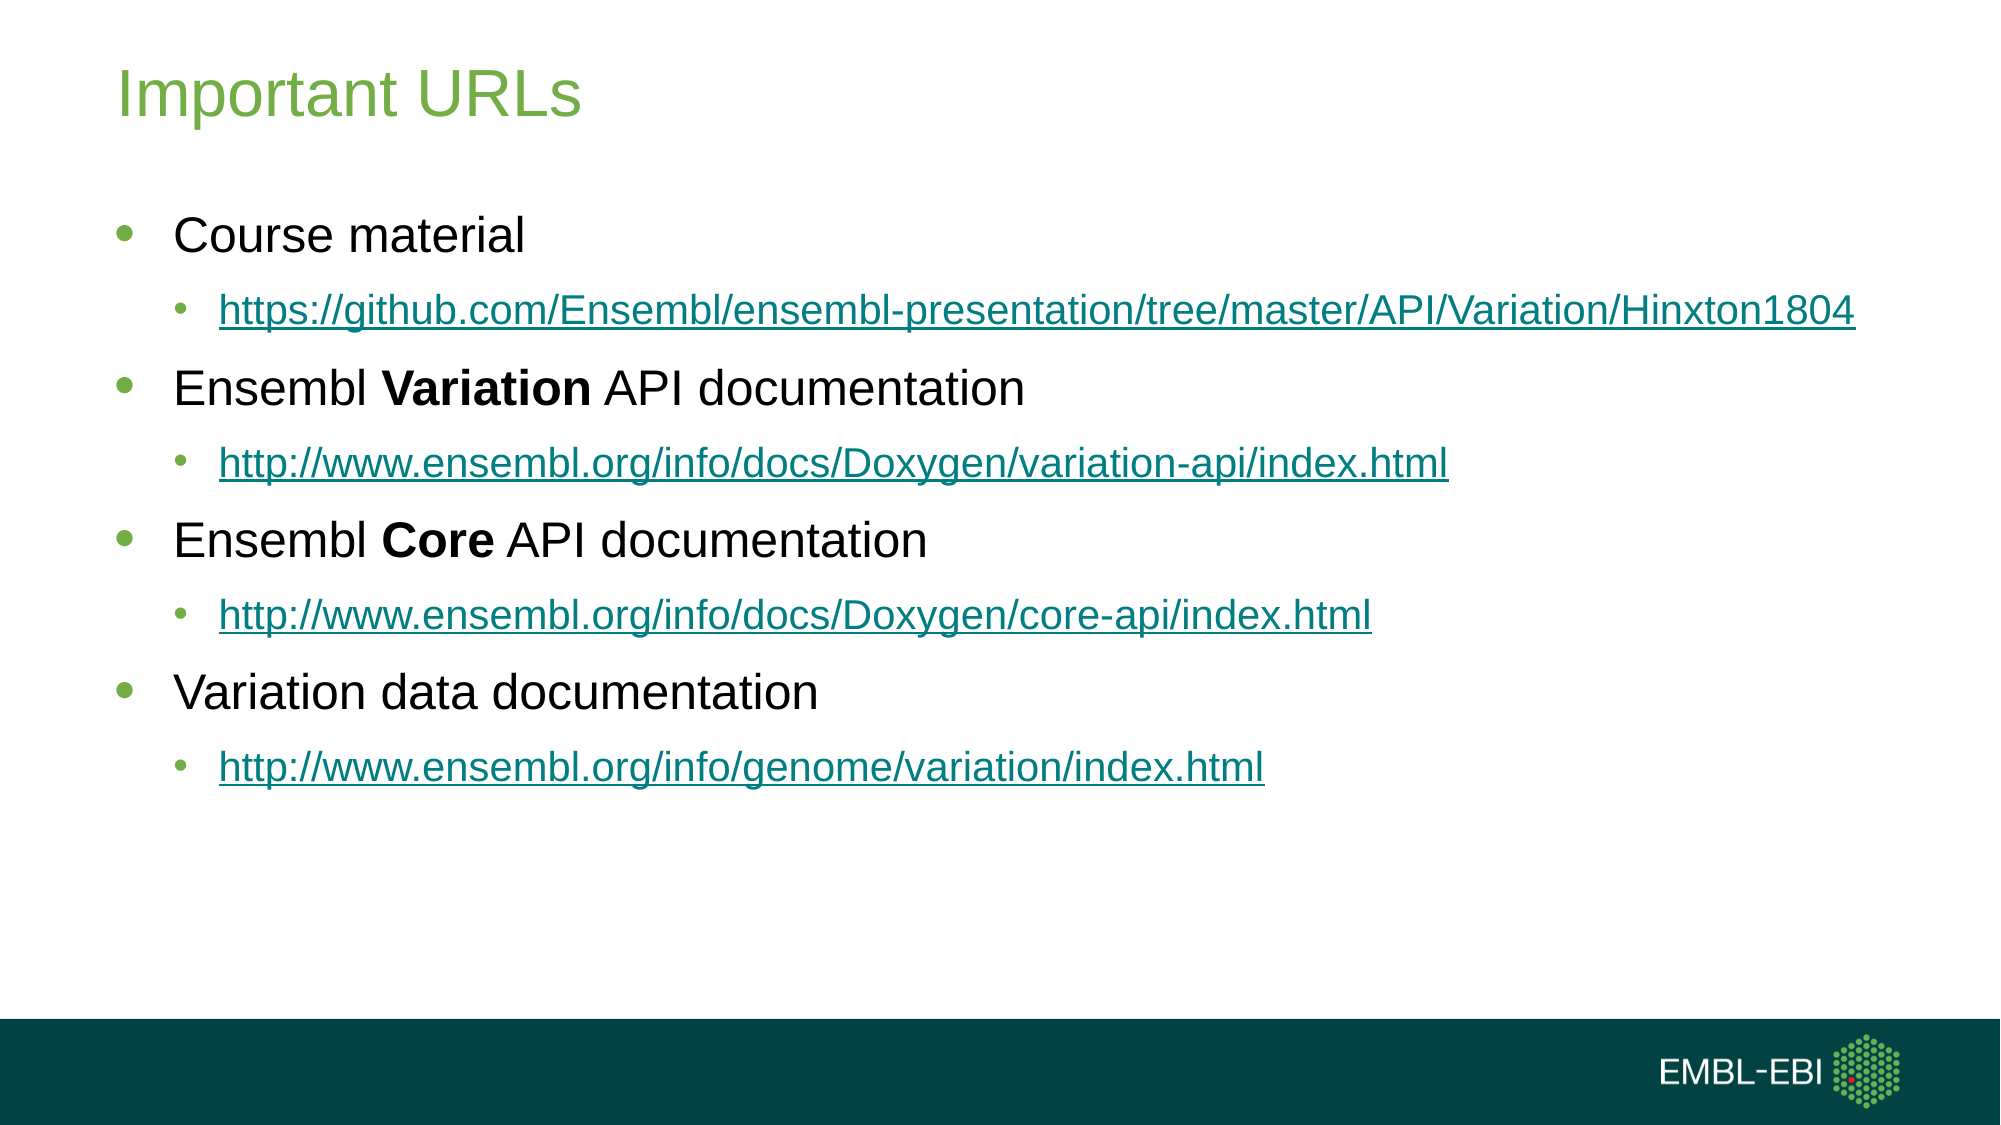

# Important URLs
Course material
https://github.com/Ensembl/ensembl-presentation/tree/master/API/Variation/Hinxton1804
Ensembl Variation API documentation
http://www.ensembl.org/info/docs/Doxygen/variation-api/index.html
Ensembl Core API documentation
http://www.ensembl.org/info/docs/Doxygen/core-api/index.html
Variation data documentation
http://www.ensembl.org/info/genome/variation/index.html